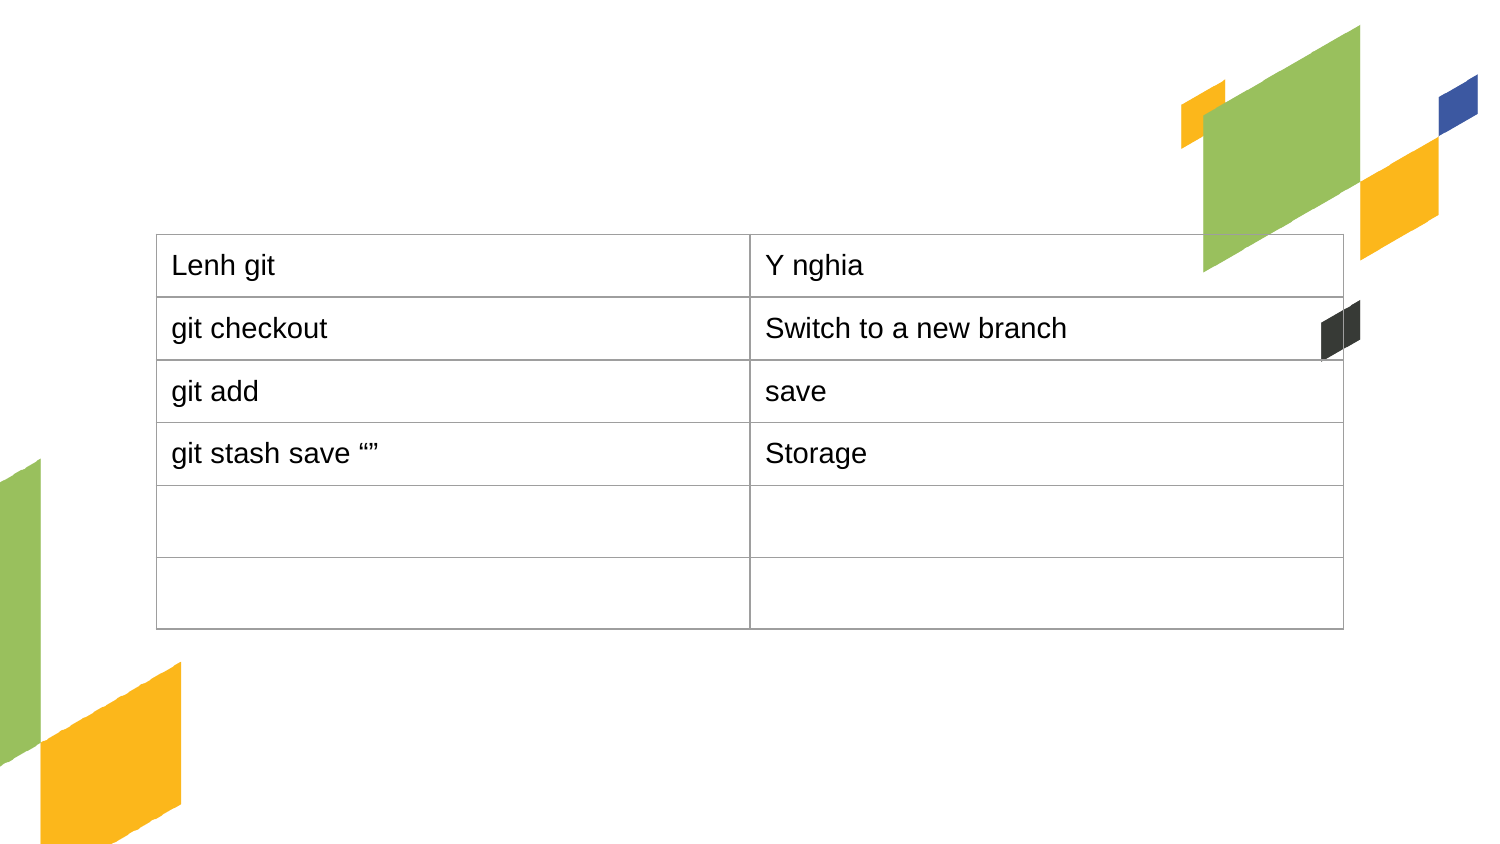

| Lenh git | Y nghia |
| --- | --- |
| git checkout | Switch to a new branch |
| git add | save |
| git stash save “” | Storage |
|  |  |
|  |  |